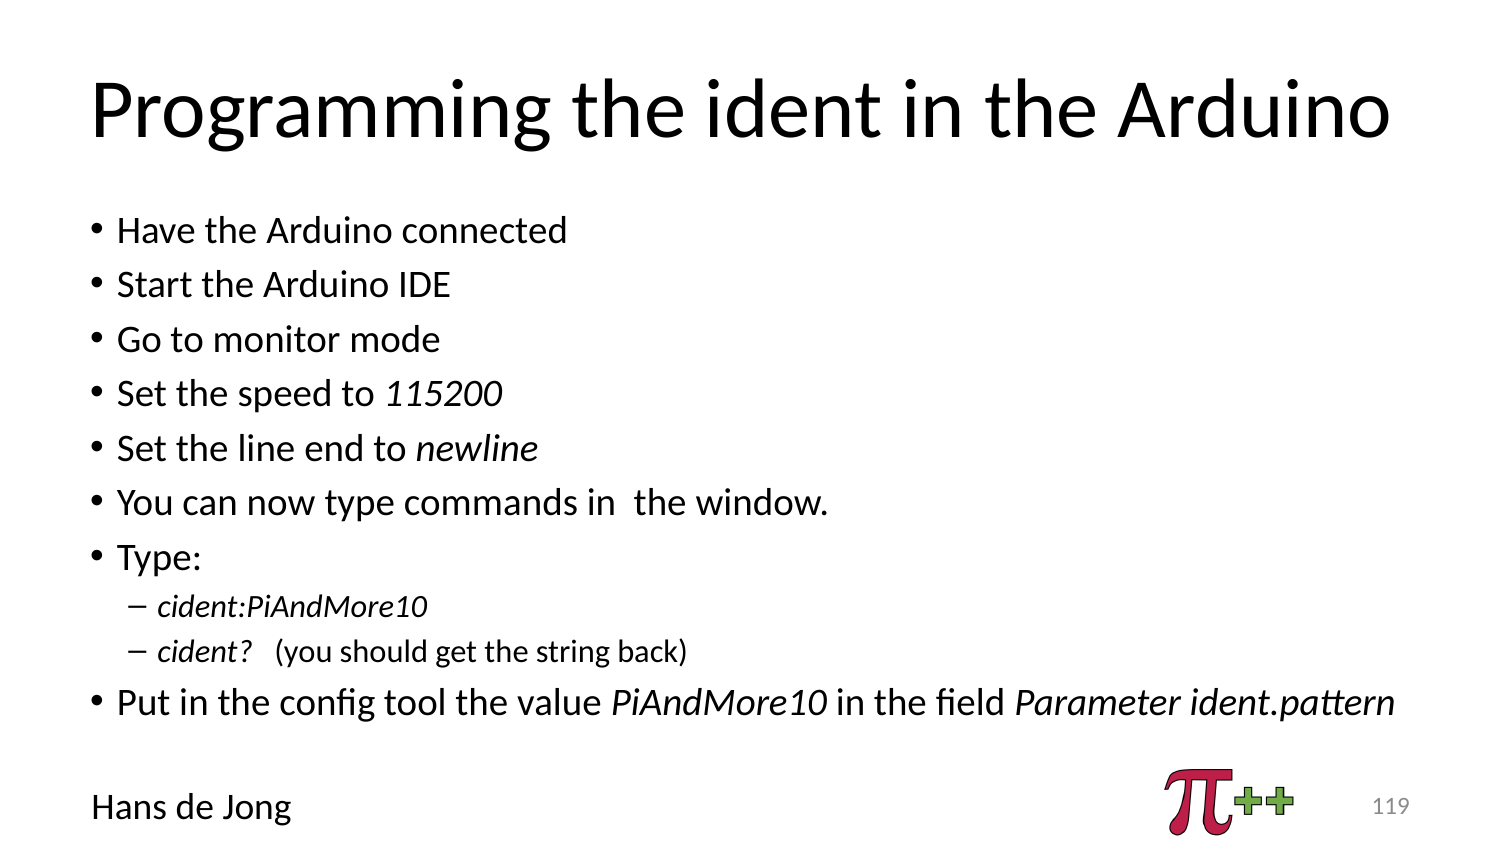

# Programming the ident in the Arduino
Have the Arduino connected
Start the Arduino IDE
Go to monitor mode
Set the speed to 115200
Set the line end to newline
You can now type commands in  the window.
Type:
cident:PiAndMore10
cident?	(you should get the string back)
Put in the config tool the value PiAndMore10 in the field Parameter ident.pattern
119